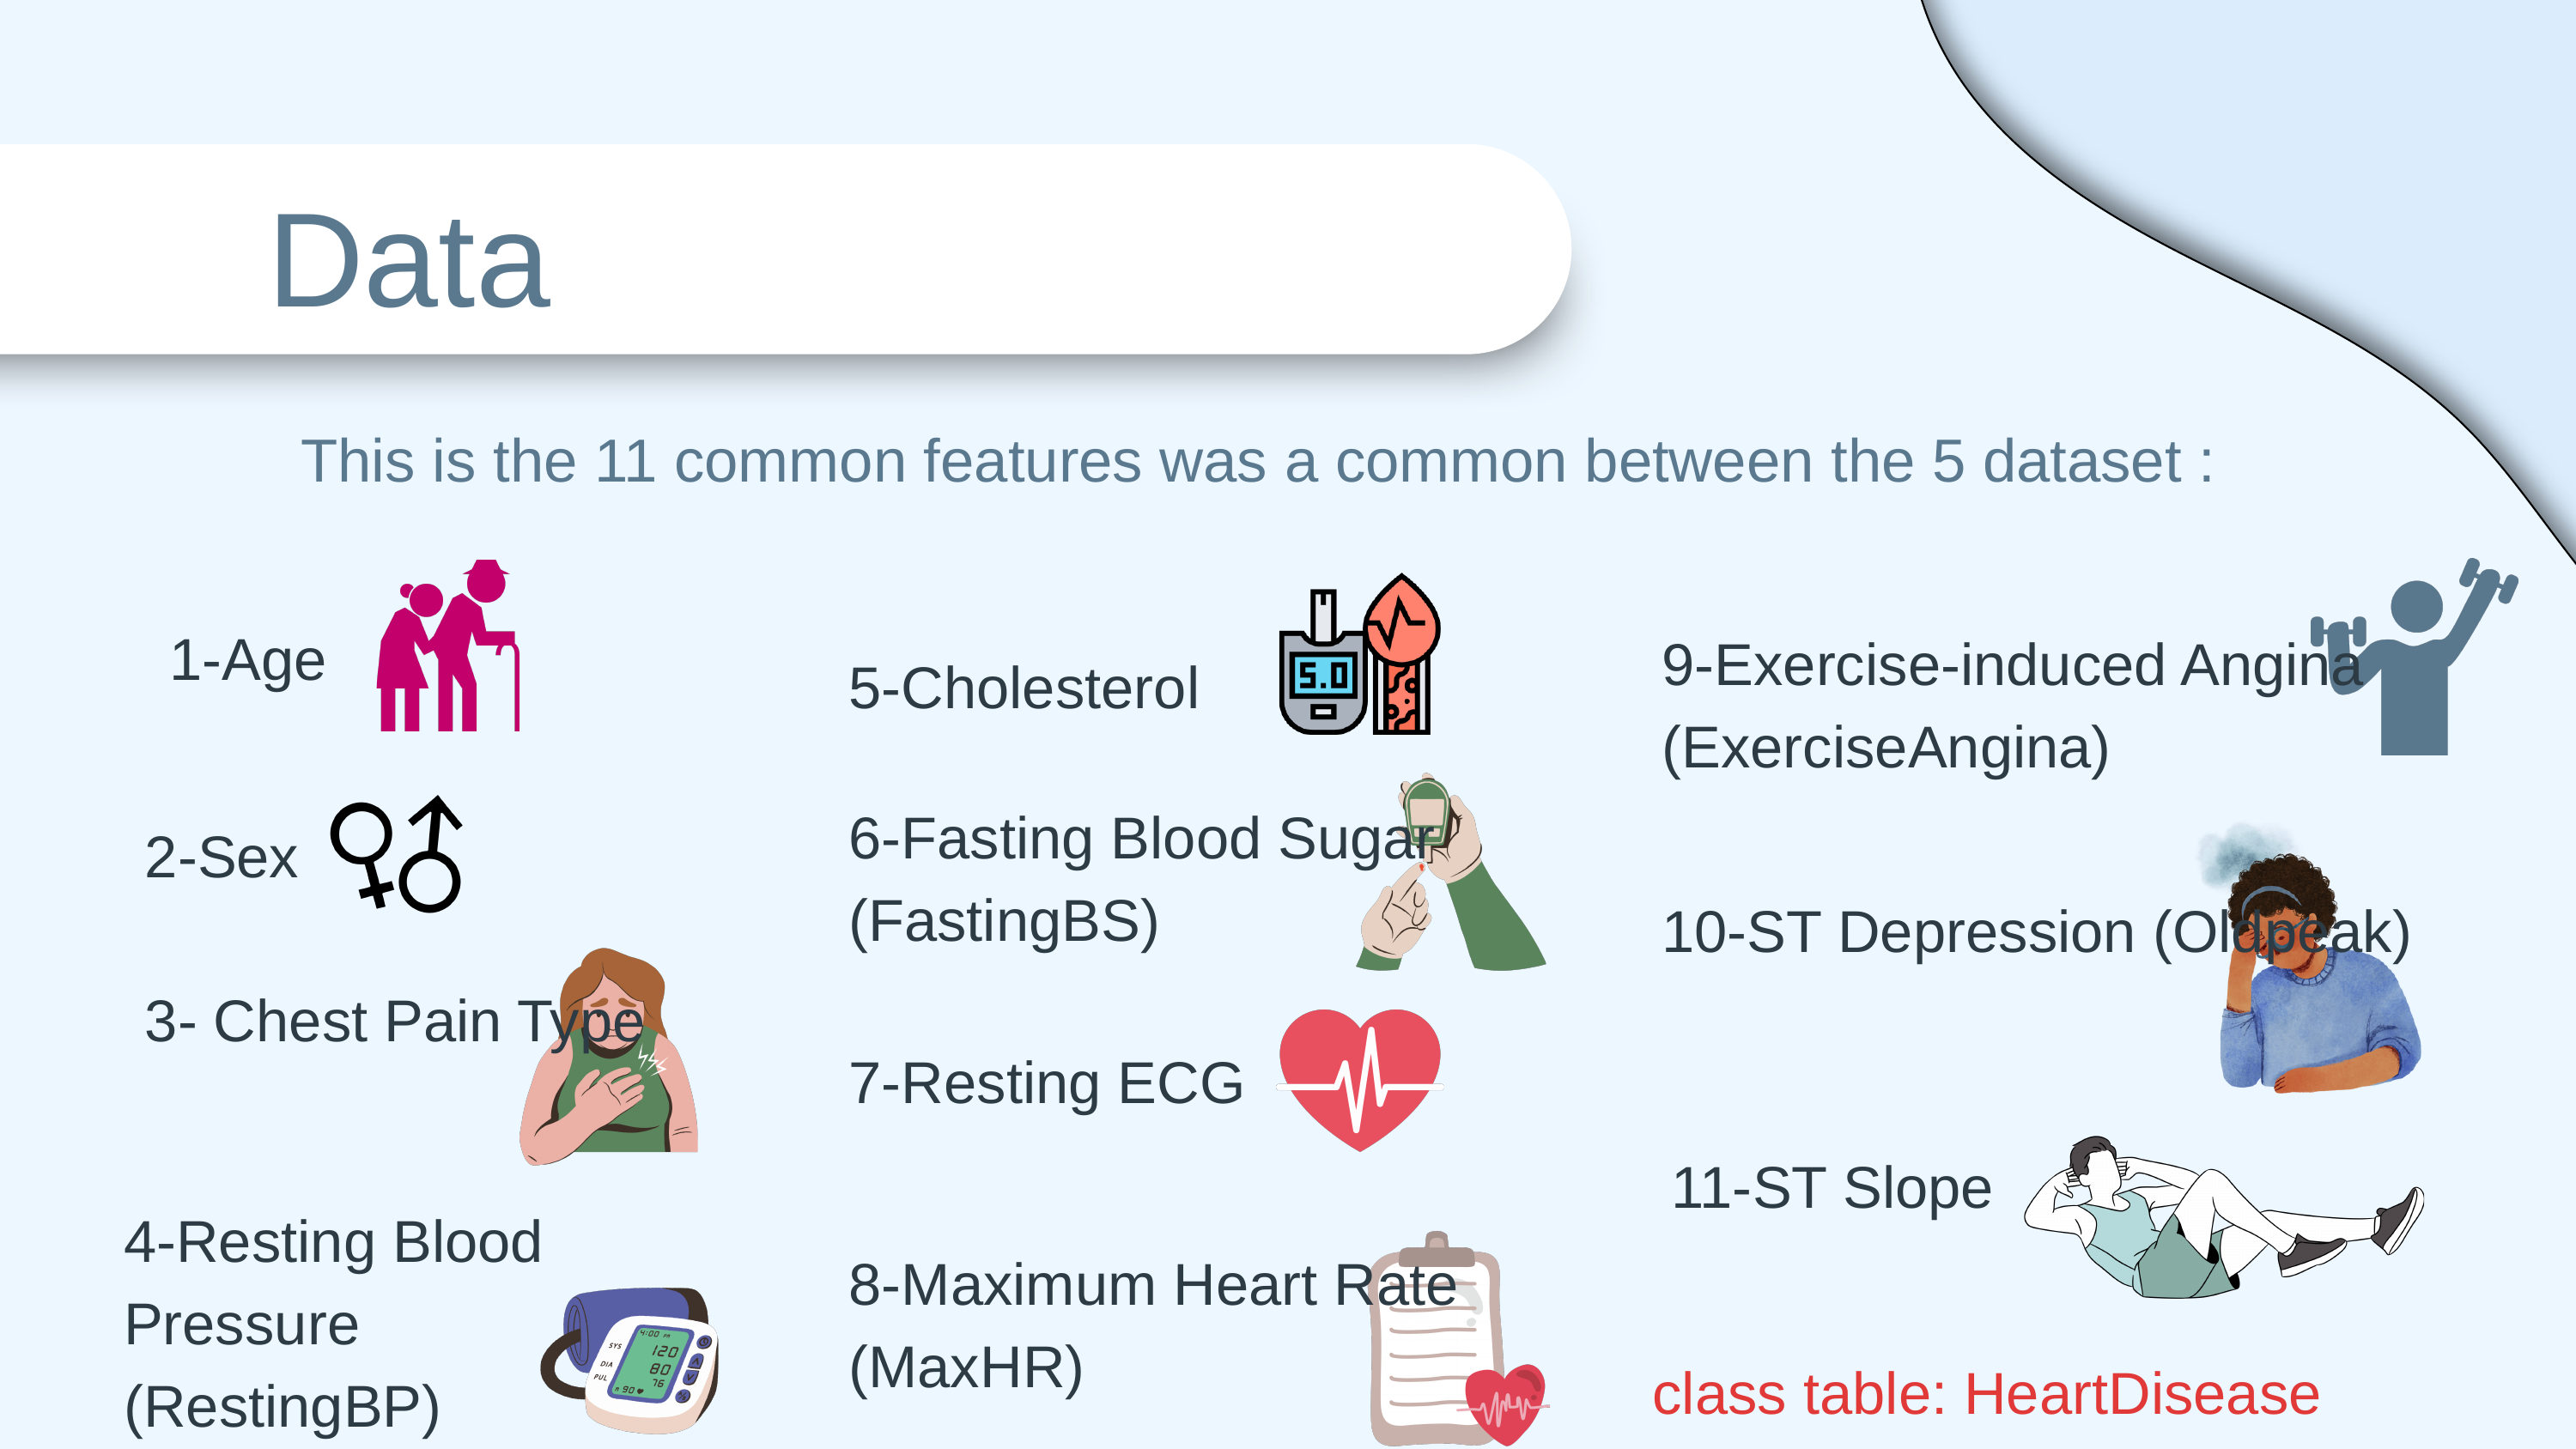

Data
This is the 11 common features was a common between the 5 dataset :

1-Age
9-Exercise-induced Angina (ExerciseAngina)
5-Cholesterol

6-Fasting Blood Sugar (FastingBS)

2-Sex

10-ST Depression (Oldpeak)

3- Chest Pain Type

7-Resting ECG

11-ST Slope
4-Resting Blood Pressure
(RestingBP)

8-Maximum Heart Rate (MaxHR)

class table: HeartDisease